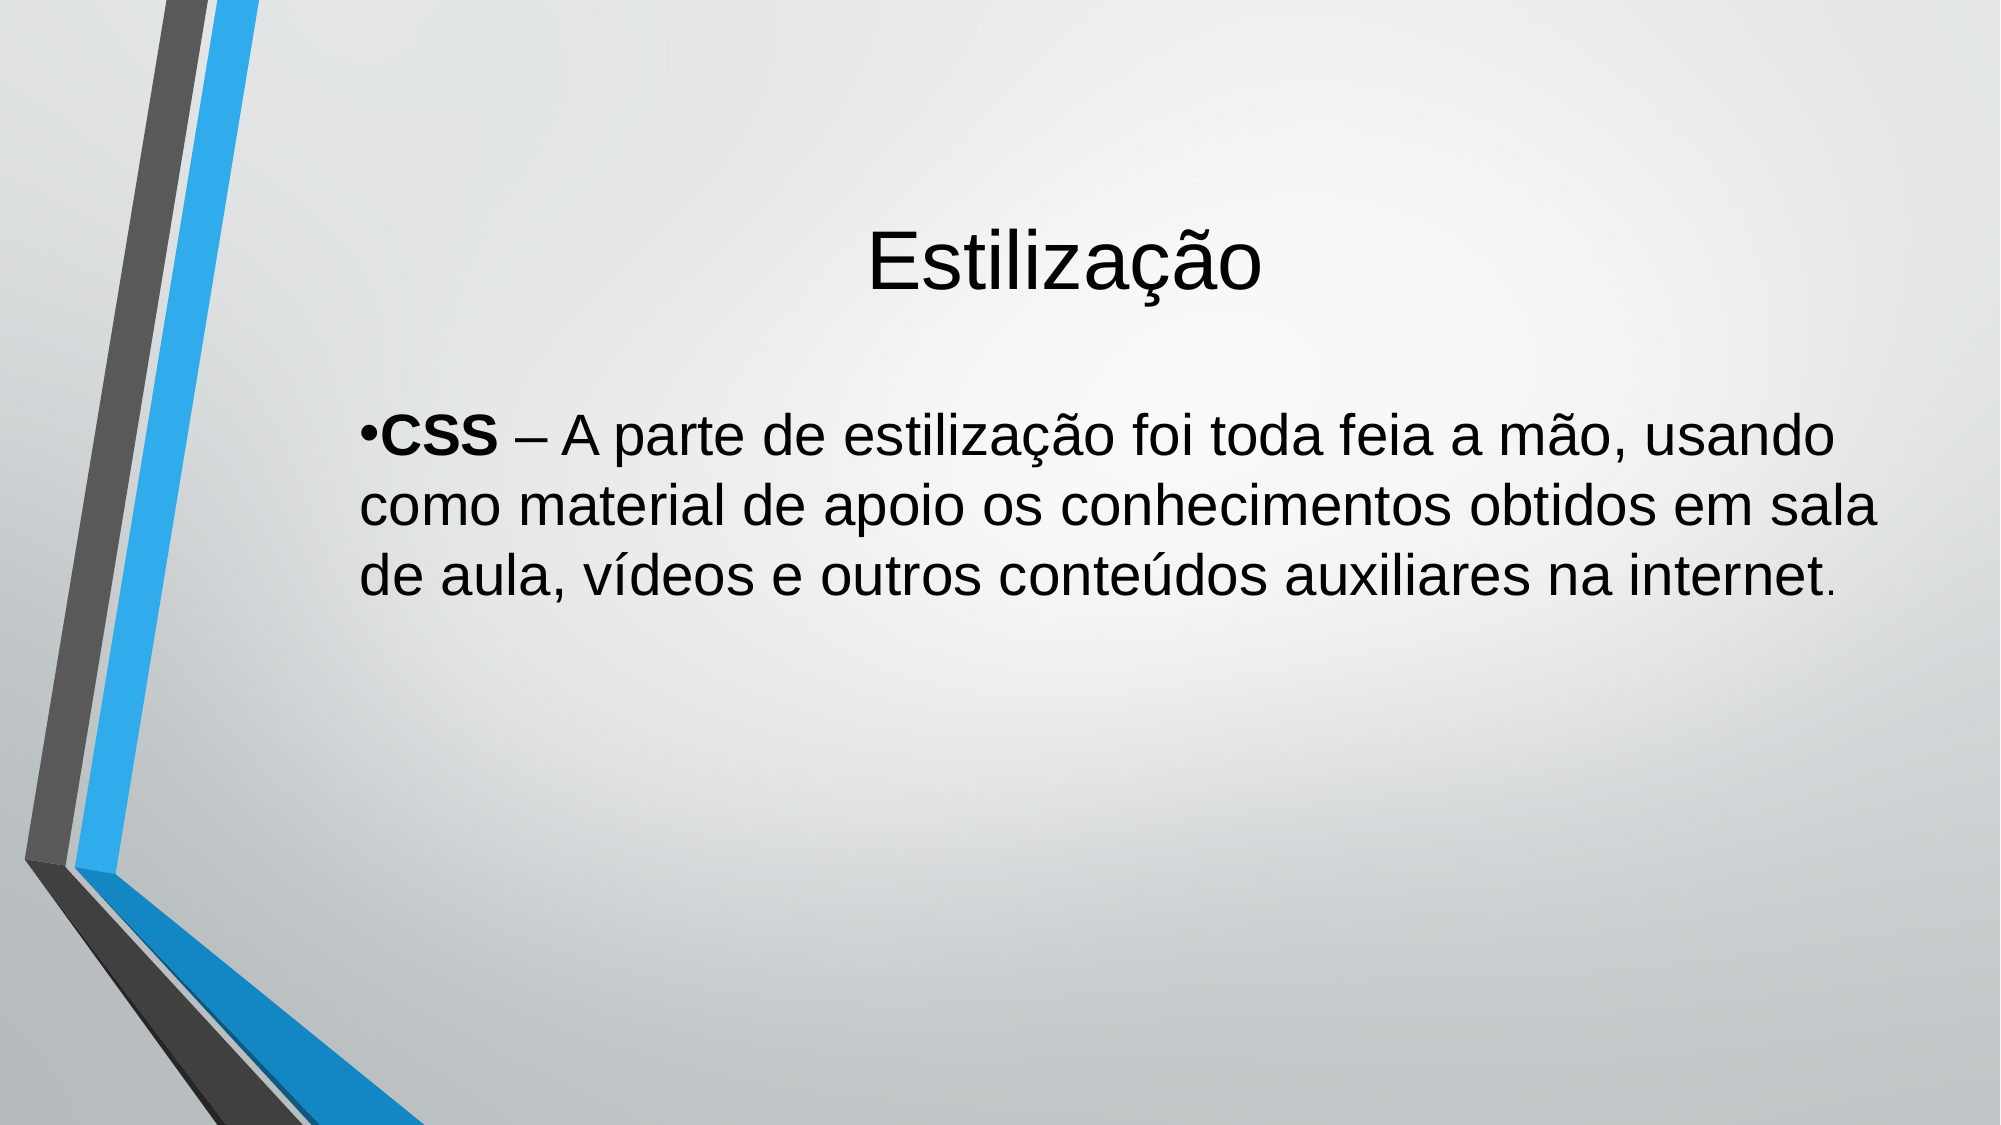

# Estilização
CSS – A parte de estilização foi toda feia a mão, usando como material de apoio os conhecimentos obtidos em sala de aula, vídeos e outros conteúdos auxiliares na internet.